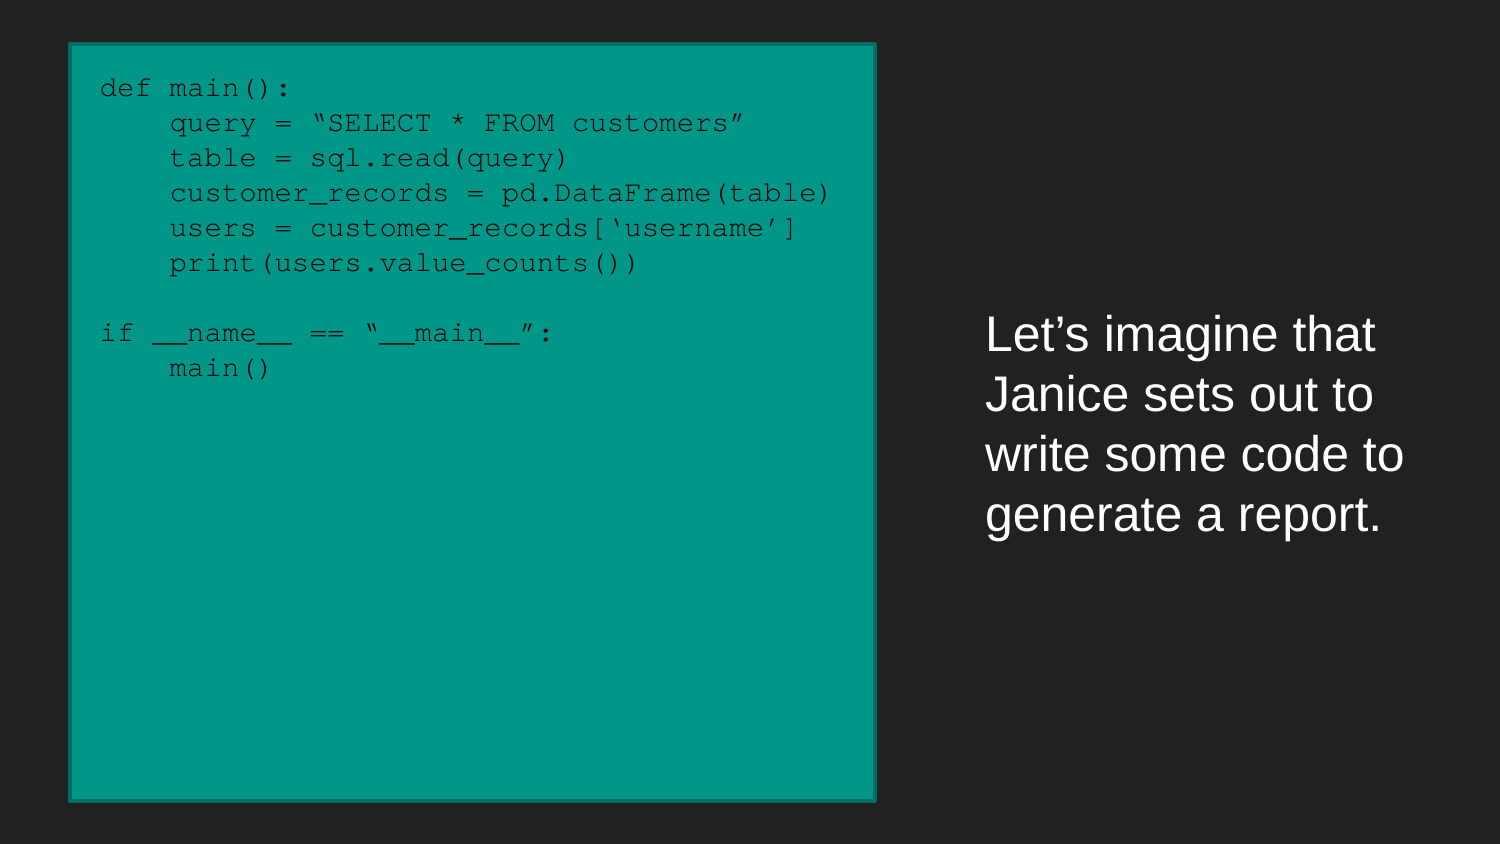

def main():
    query = “SELECT * FROM customers”
    table = sql.read(query)
    customer_records = pd.DataFrame(table)
    users = customer_records[‘username’]
    print(users.value_counts())

if __name__ == “__main__”:
    main()
Let’s imagine that Janice sets out to write some code to generate a report.